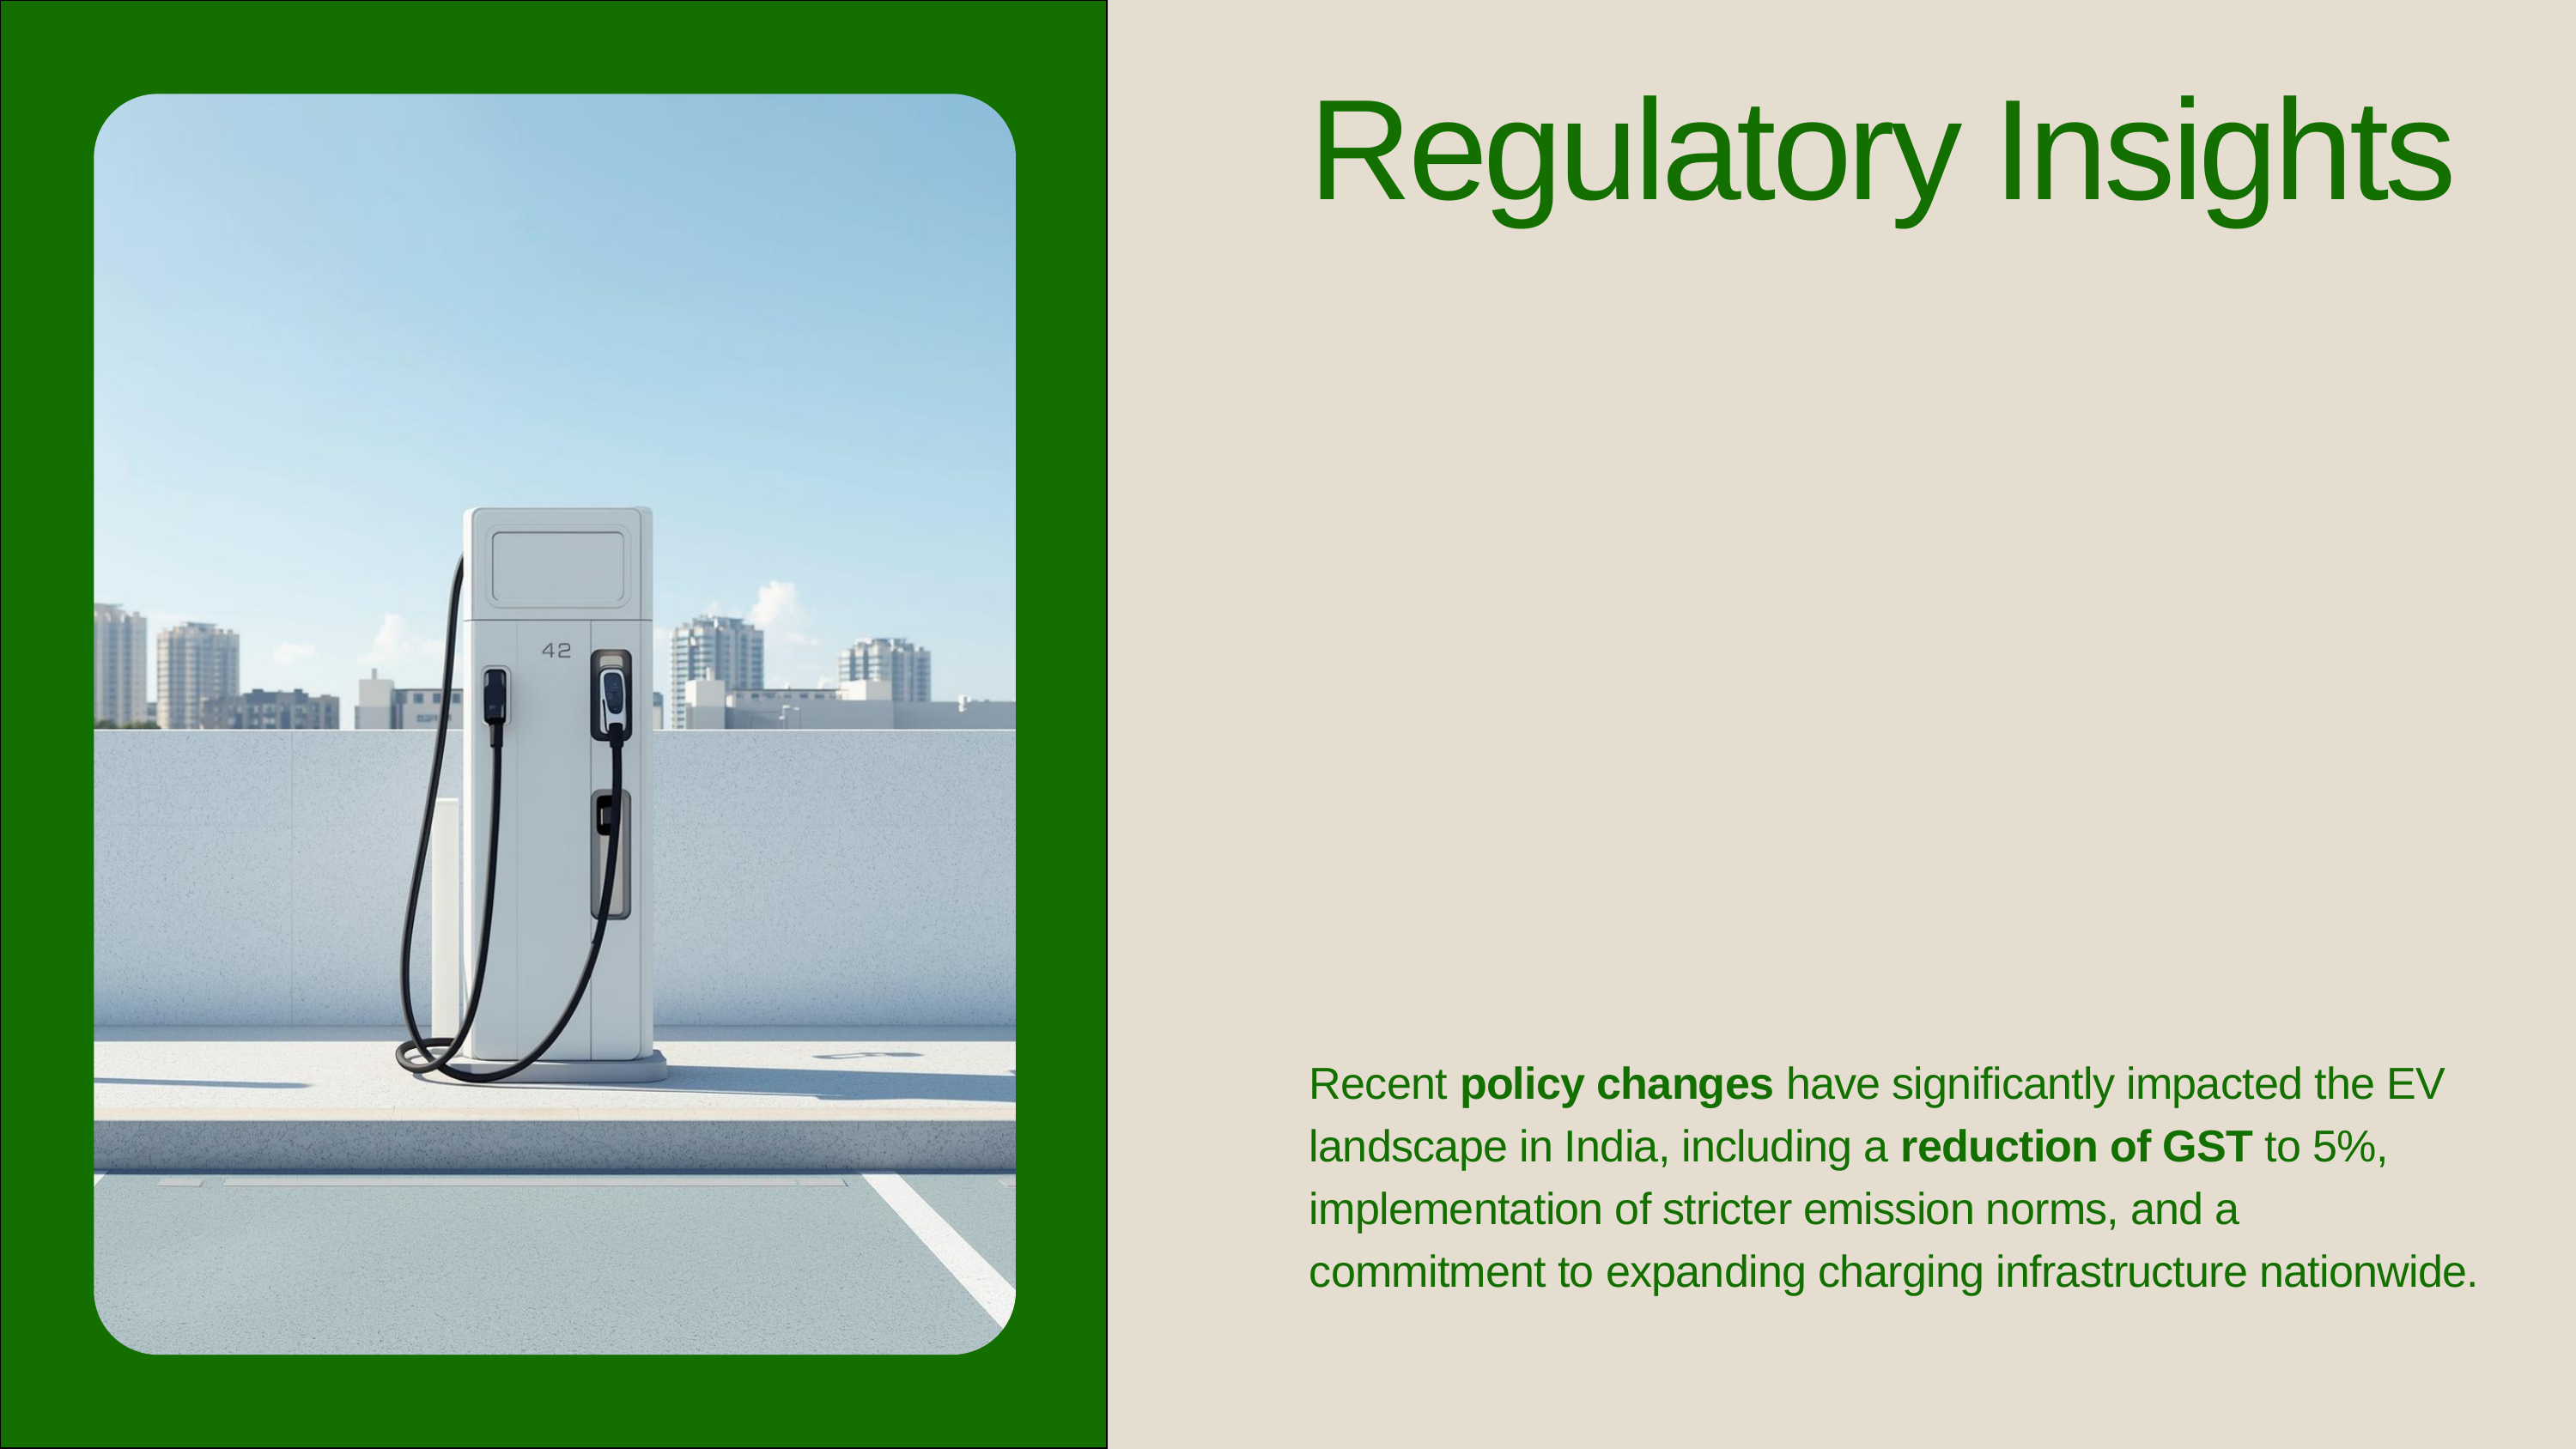

Regulatory Insights

Recent policy changes have significantly impacted the EV landscape in India, including a reduction of GST to 5%, implementation of stricter emission norms, and a commitment to expanding charging infrastructure nationwide.